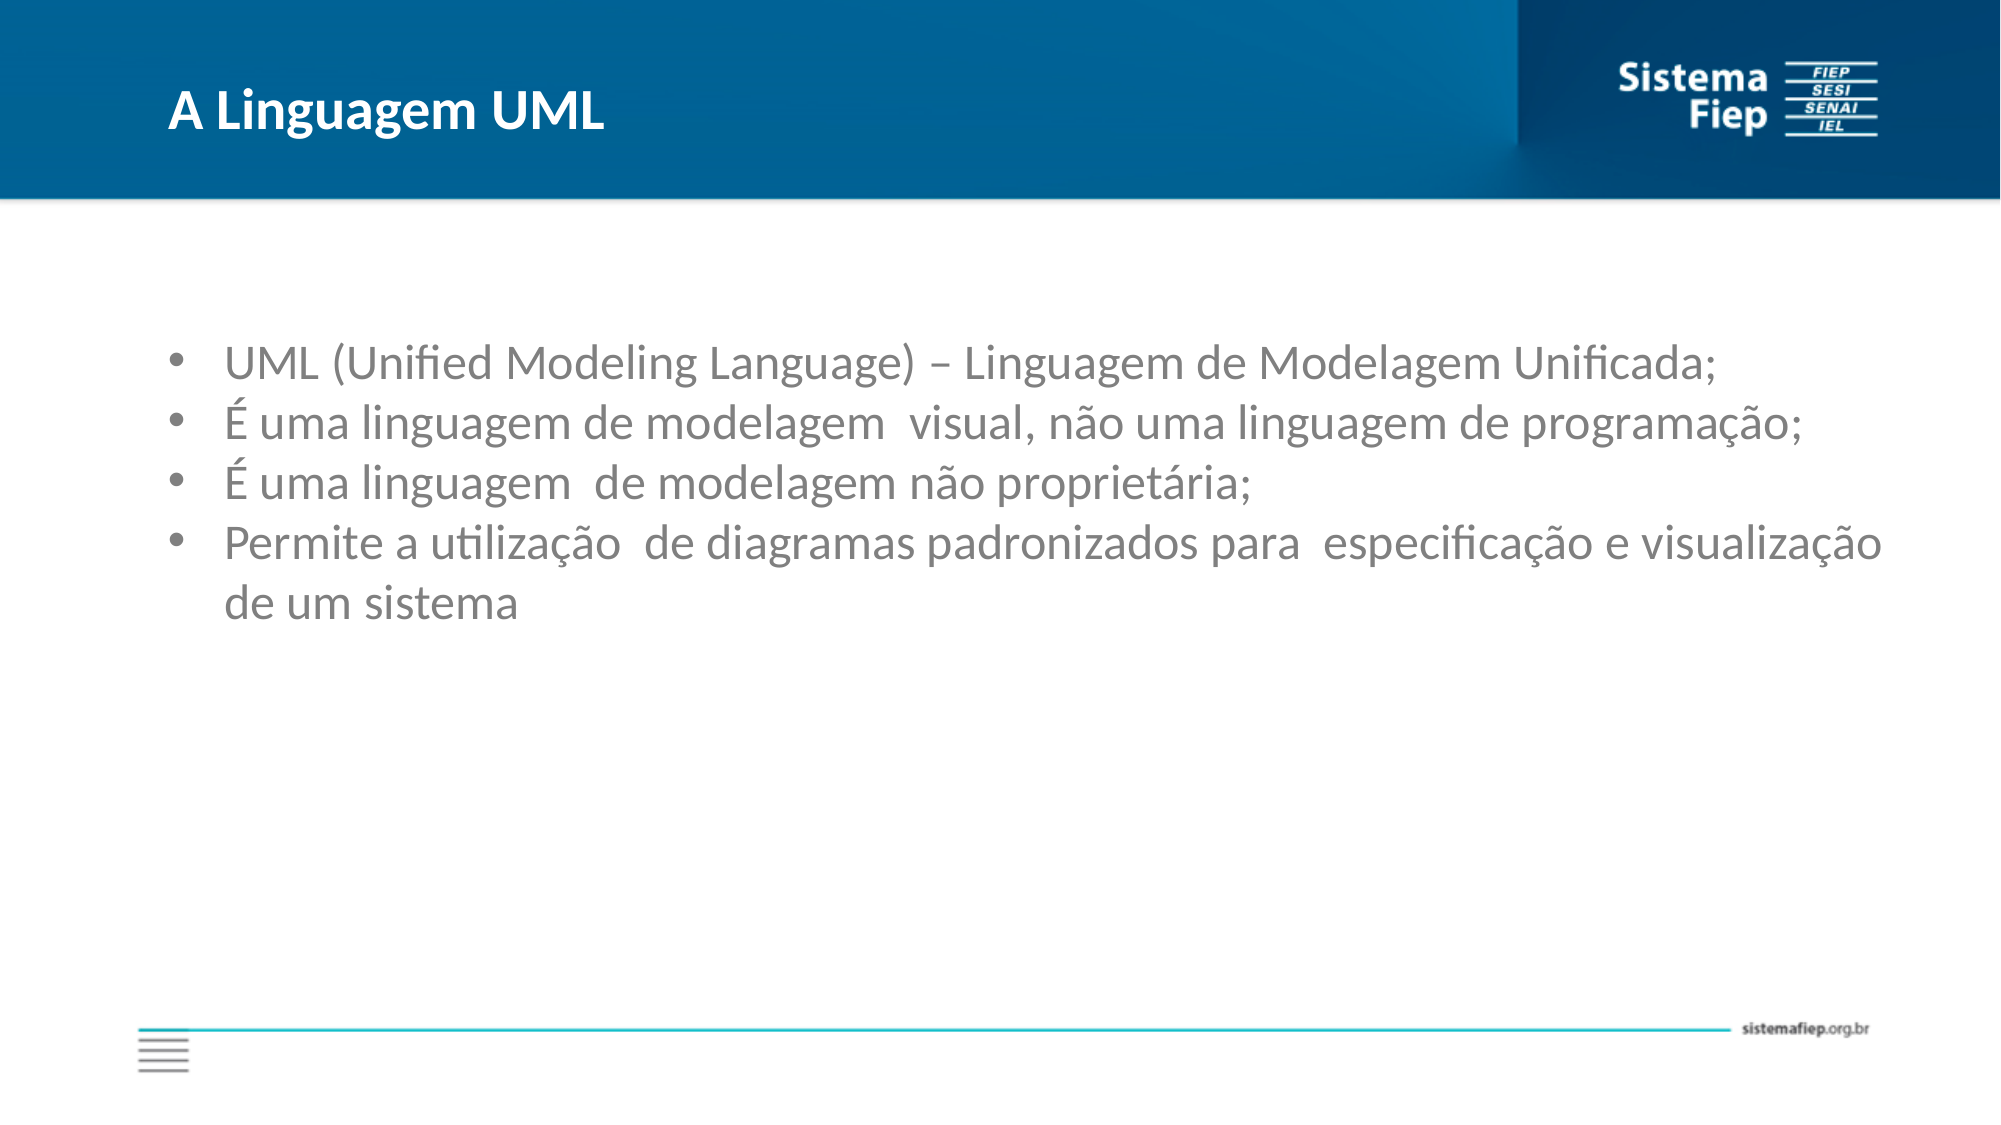

A Linguagem UML
UML (Unified Modeling Language) – Linguagem de Modelagem Unificada;
É uma linguagem de modelagem  visual, não uma linguagem de programação;
É uma linguagem  de modelagem não proprietária;
Permite a utilização  de diagramas padronizados para  especificação e visualização de um sistema